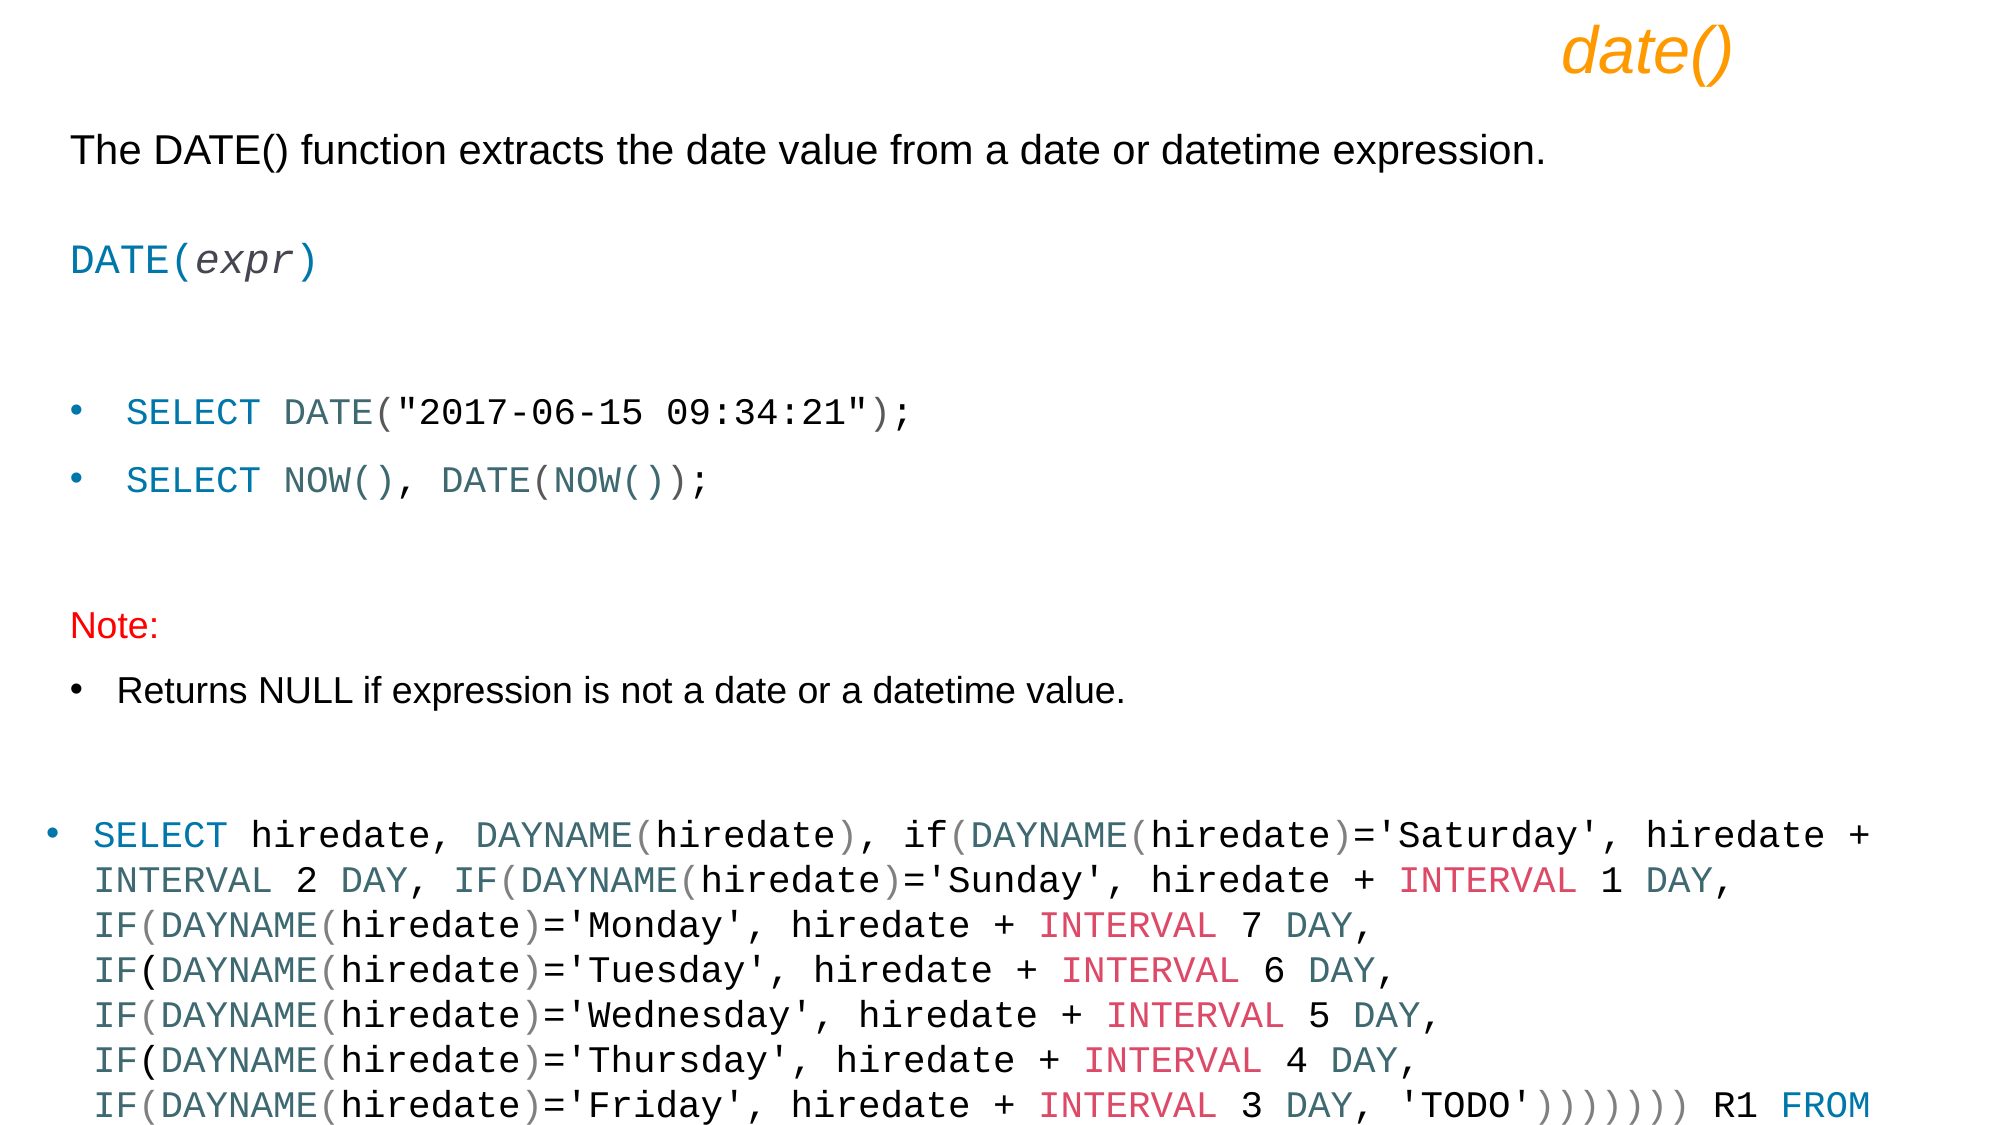

date()
The DATE() function extracts the date value from a date or datetime expression.
DATE(expr)
SELECT DATE("2017-06-15 09:34:21");
SELECT NOW(), DATE(NOW());
Note:

Returns NULL if expression is not a date or a datetime value.
SELECT hiredate, DAYNAME(hiredate), if(DAYNAME(hiredate)='Saturday', hiredate + INTERVAL 2 DAY, IF(DAYNAME(hiredate)='Sunday', hiredate + INTERVAL 1 DAY, IF(DAYNAME(hiredate)='Monday', hiredate + INTERVAL 7 DAY, IF(DAYNAME(hiredate)='Tuesday', hiredate + INTERVAL 6 DAY, IF(DAYNAME(hiredate)='Wednesday', hiredate + INTERVAL 5 DAY, IF(DAYNAME(hiredate)='Thursday', hiredate + INTERVAL 4 DAY, IF(DAYNAME(hiredate)='Friday', hiredate + INTERVAL 3 DAY, 'TODO'))))))) R1 FROM emp;